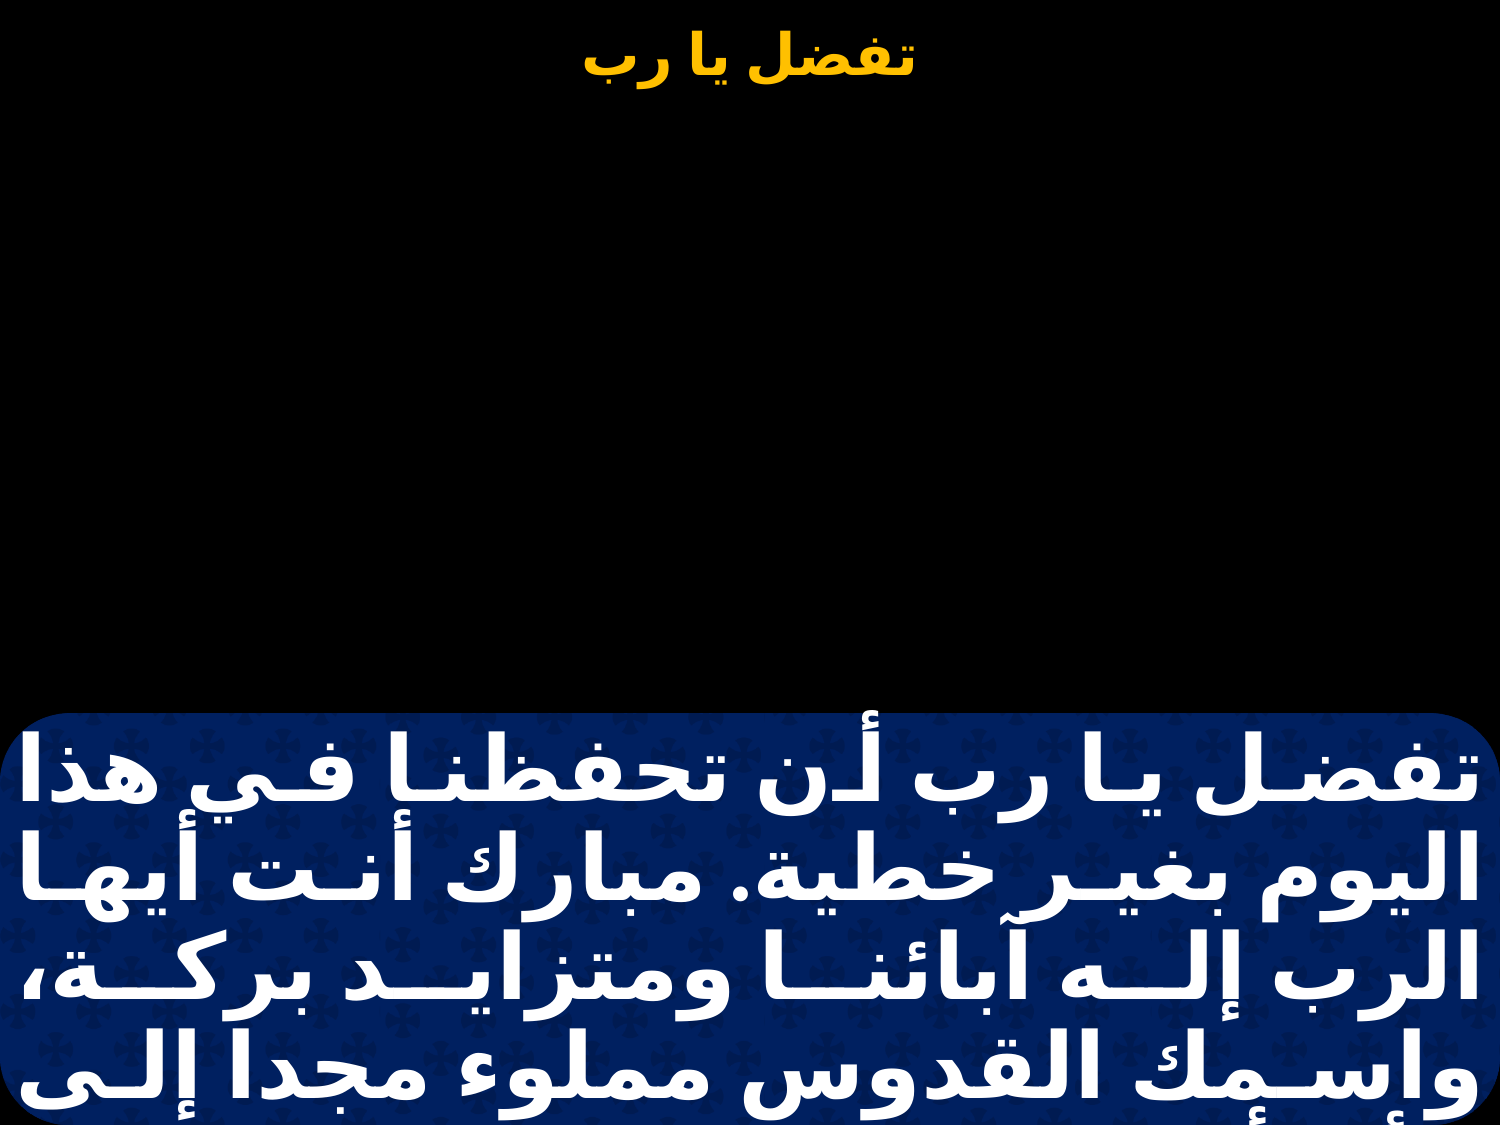

# تفضل يا رب
تفضل يا رب أن تحفظنا في هذا اليوم بغير خطية. مبارك أنت أيها الرب إله آبائنا ومتزايد بركة، واسمك القدوس مملوء مجدا إلى الأبد.أمين. فلتكن رحمتك علينا يا رب كمثل اتكالنا عليك،